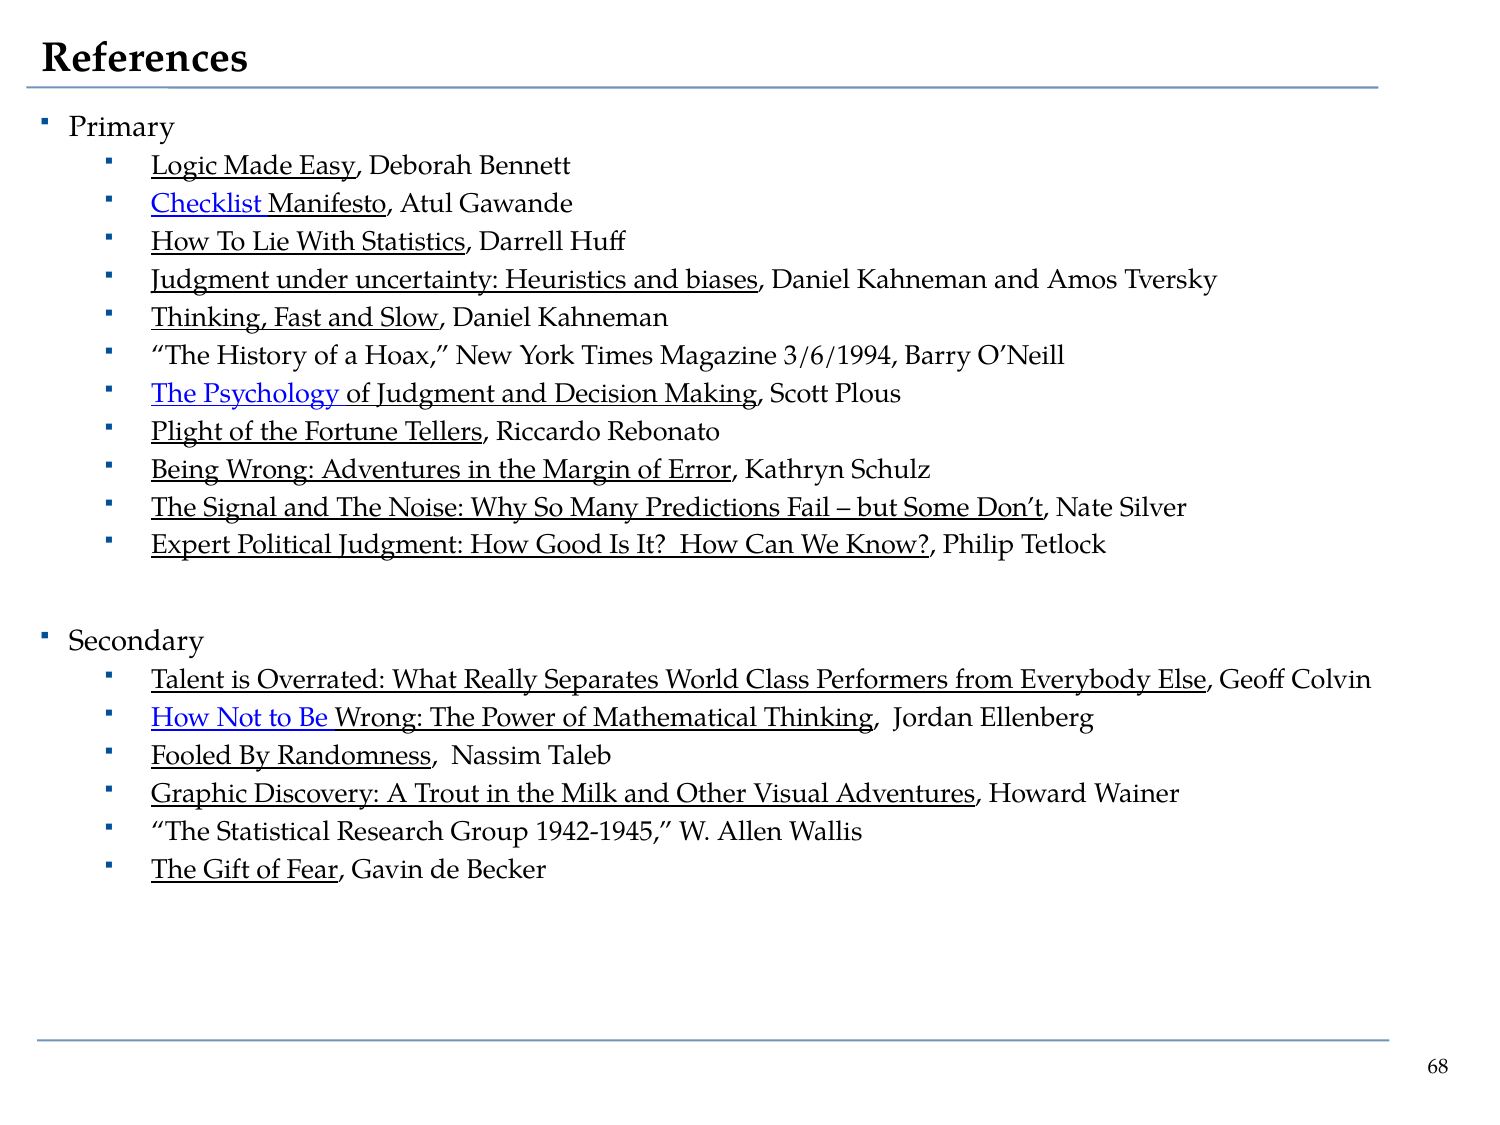

# References
Primary
Logic Made Easy, Deborah Bennett
Checklist Manifesto, Atul Gawande
How To Lie With Statistics, Darrell Huff
Judgment under uncertainty: Heuristics and biases, Daniel Kahneman and Amos Tversky
Thinking, Fast and Slow, Daniel Kahneman
“The History of a Hoax,” New York Times Magazine 3/6/1994, Barry O’Neill
The Psychology of Judgment and Decision Making, Scott Plous
Plight of the Fortune Tellers, Riccardo Rebonato
Being Wrong: Adventures in the Margin of Error, Kathryn Schulz
The Signal and The Noise: Why So Many Predictions Fail – but Some Don’t, Nate Silver
Expert Political Judgment: How Good Is It?  How Can We Know?, Philip Tetlock

Secondary
Talent is Overrated: What Really Separates World Class Performers from Everybody Else, Geoff Colvin
How Not to Be Wrong: The Power of Mathematical Thinking,  Jordan Ellenberg
Fooled By Randomness,  Nassim Taleb
Graphic Discovery: A Trout in the Milk and Other Visual Adventures, Howard Wainer
“The Statistical Research Group 1942-1945,” W. Allen Wallis
The Gift of Fear, Gavin de Becker